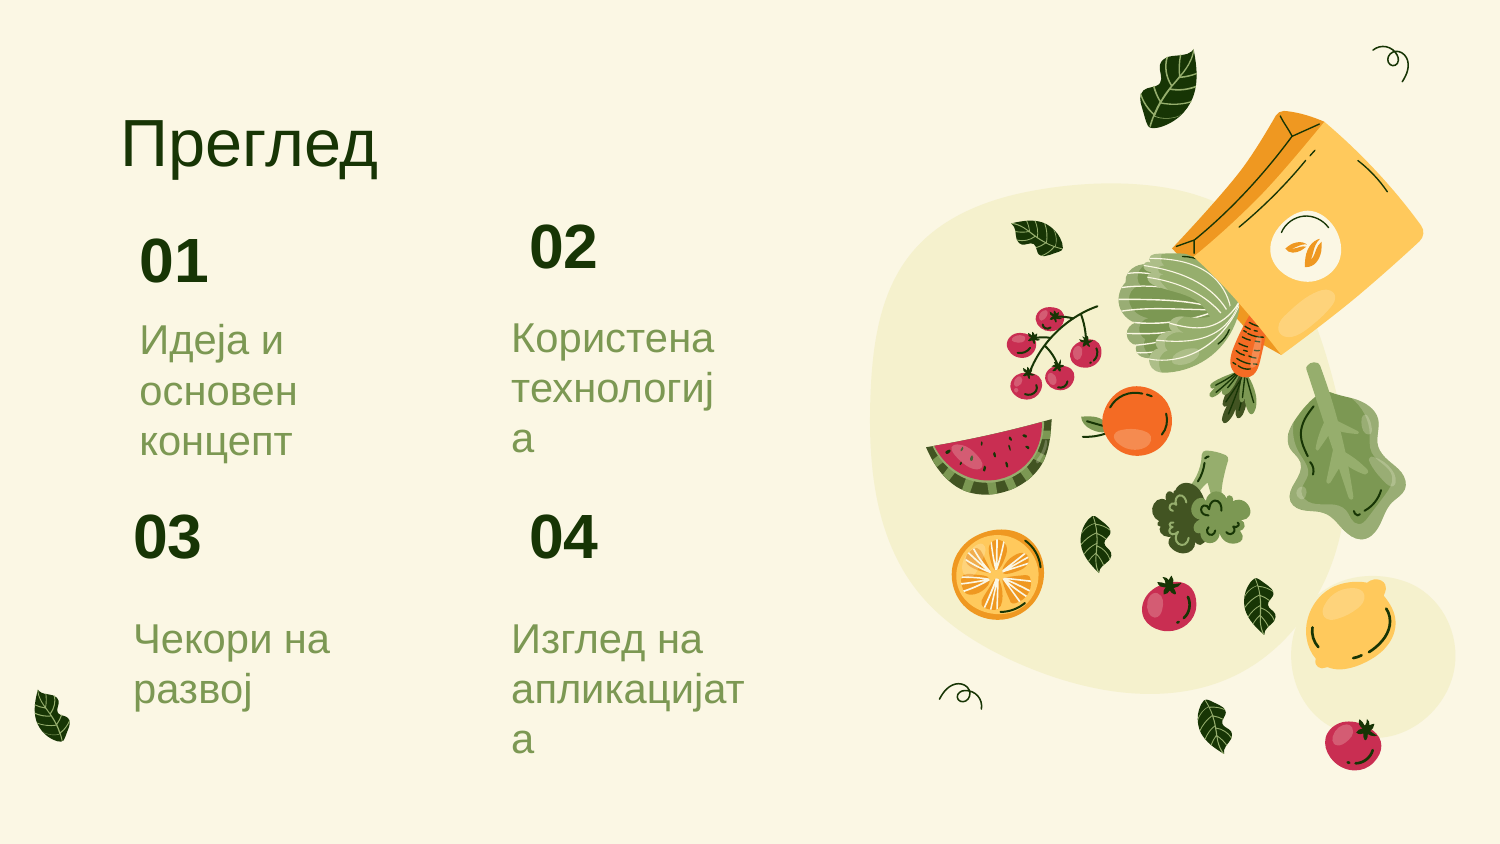

# Преглед

02
01
Користена технологија
Идеја и основен концепт
03
04
Чекори на развој
Изглед на апликацијата